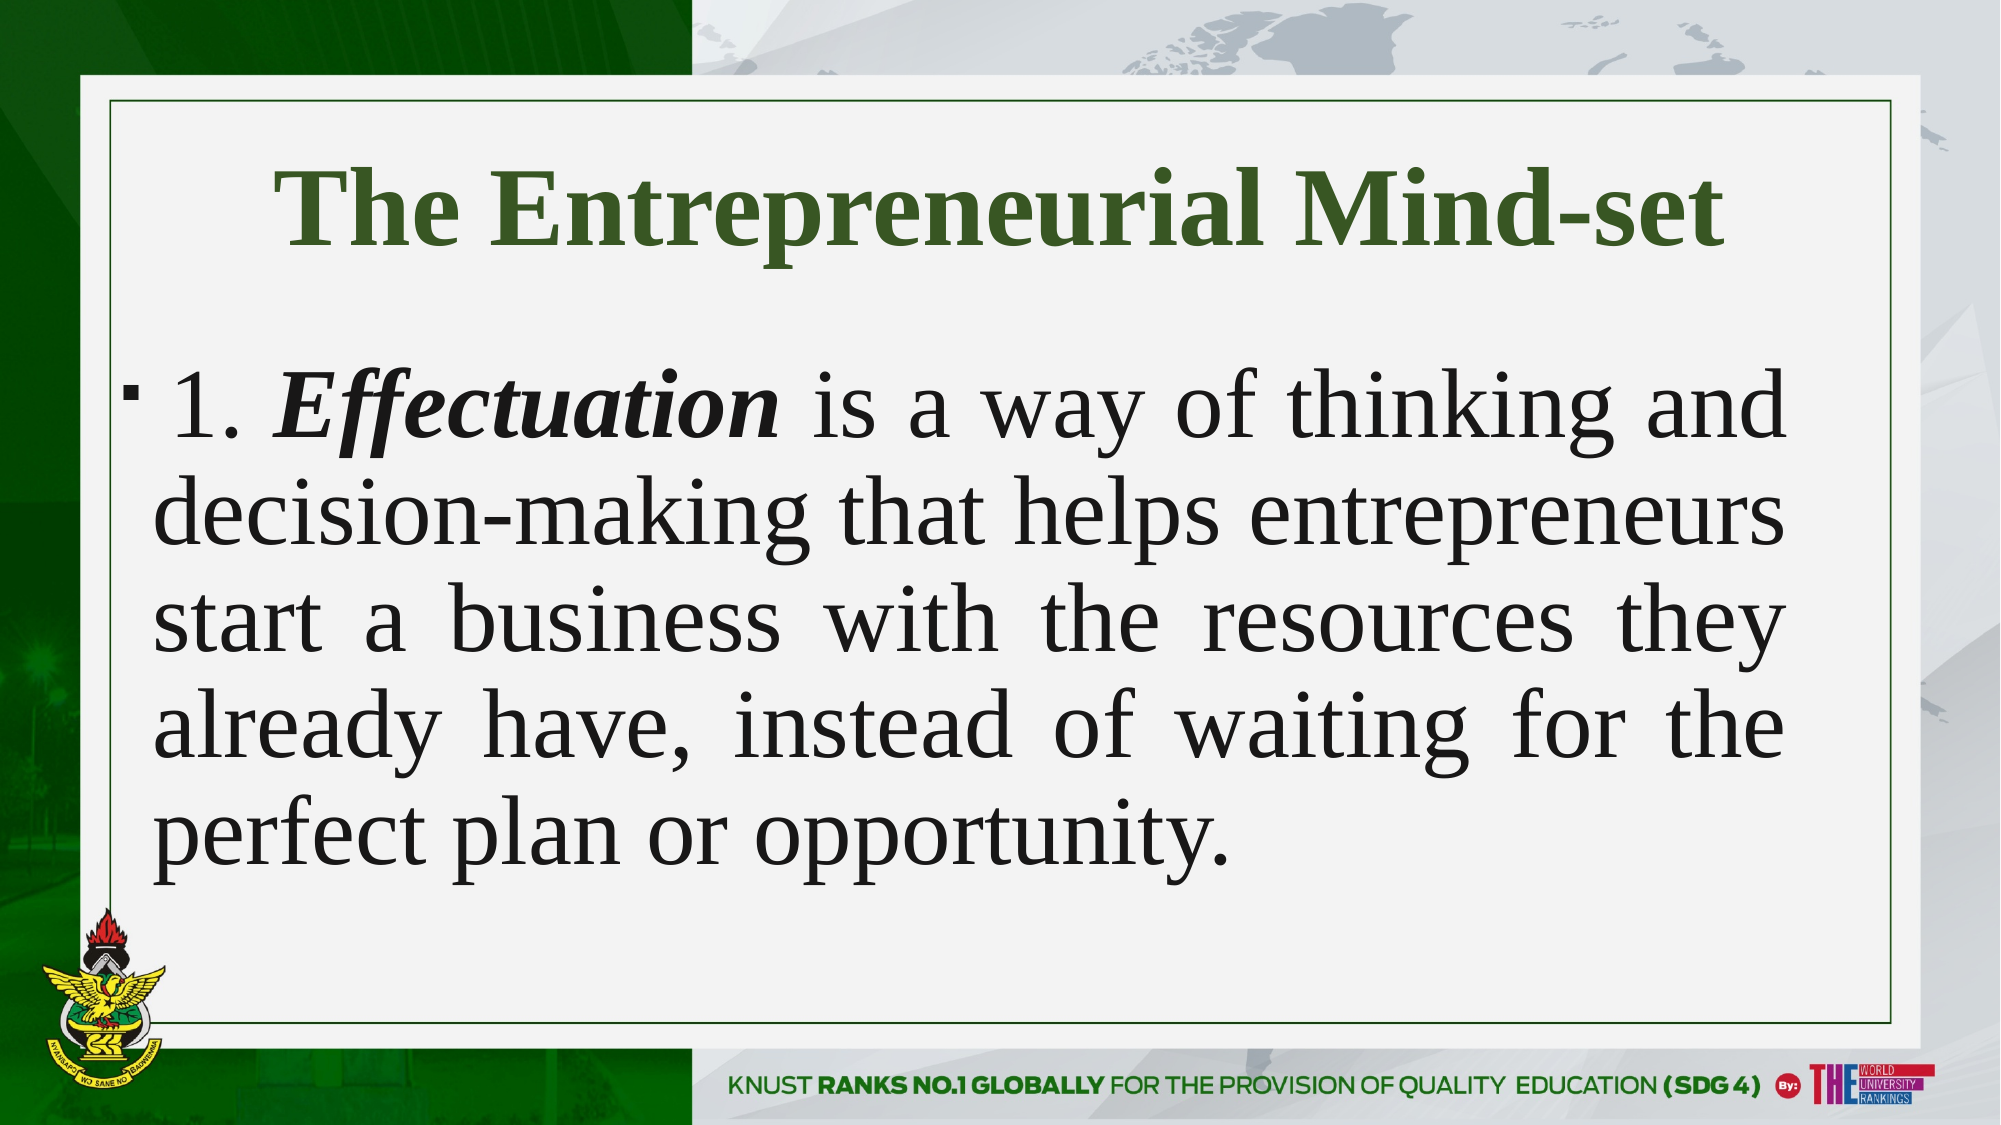

# The Entrepreneurial Mind-set

 1. Effectuation is a way of thinking and decision-making that helps entrepreneurs start a business with the resources they already have, instead of waiting for the perfect plan or opportunity.